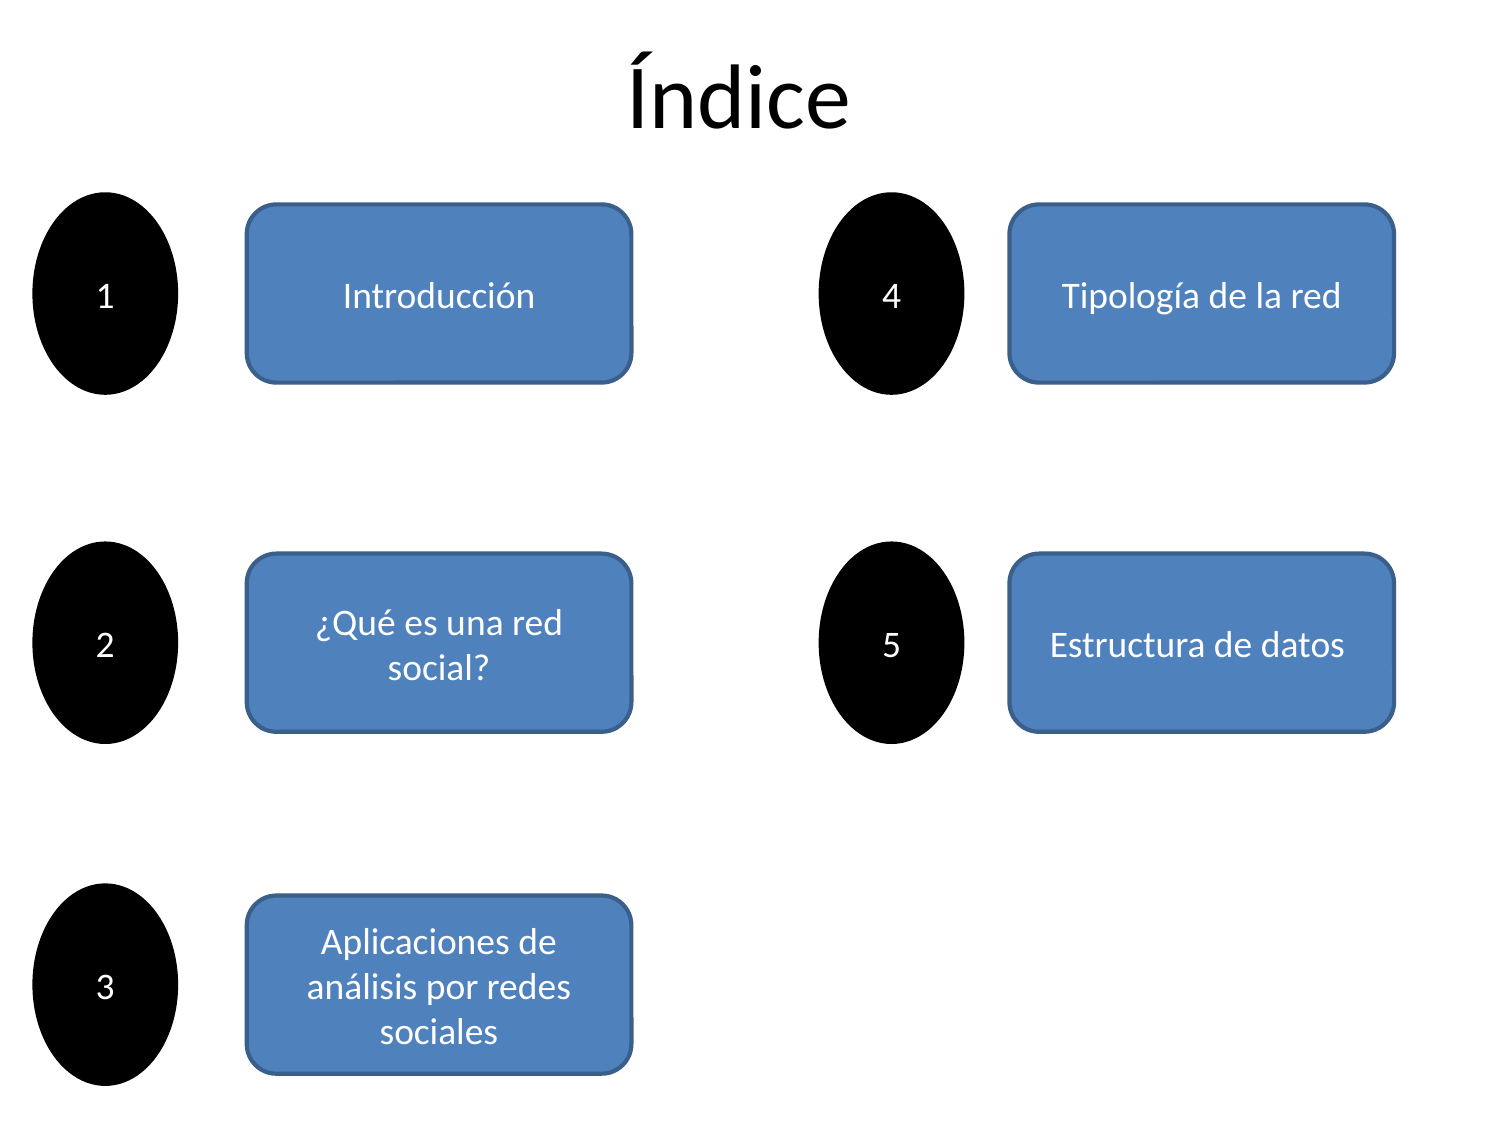

# Índice
1
4
Introducción
Tipología de la red
2
5
¿Qué es una red social?
Estructura de datos
3
Aplicaciones de análisis por redes sociales